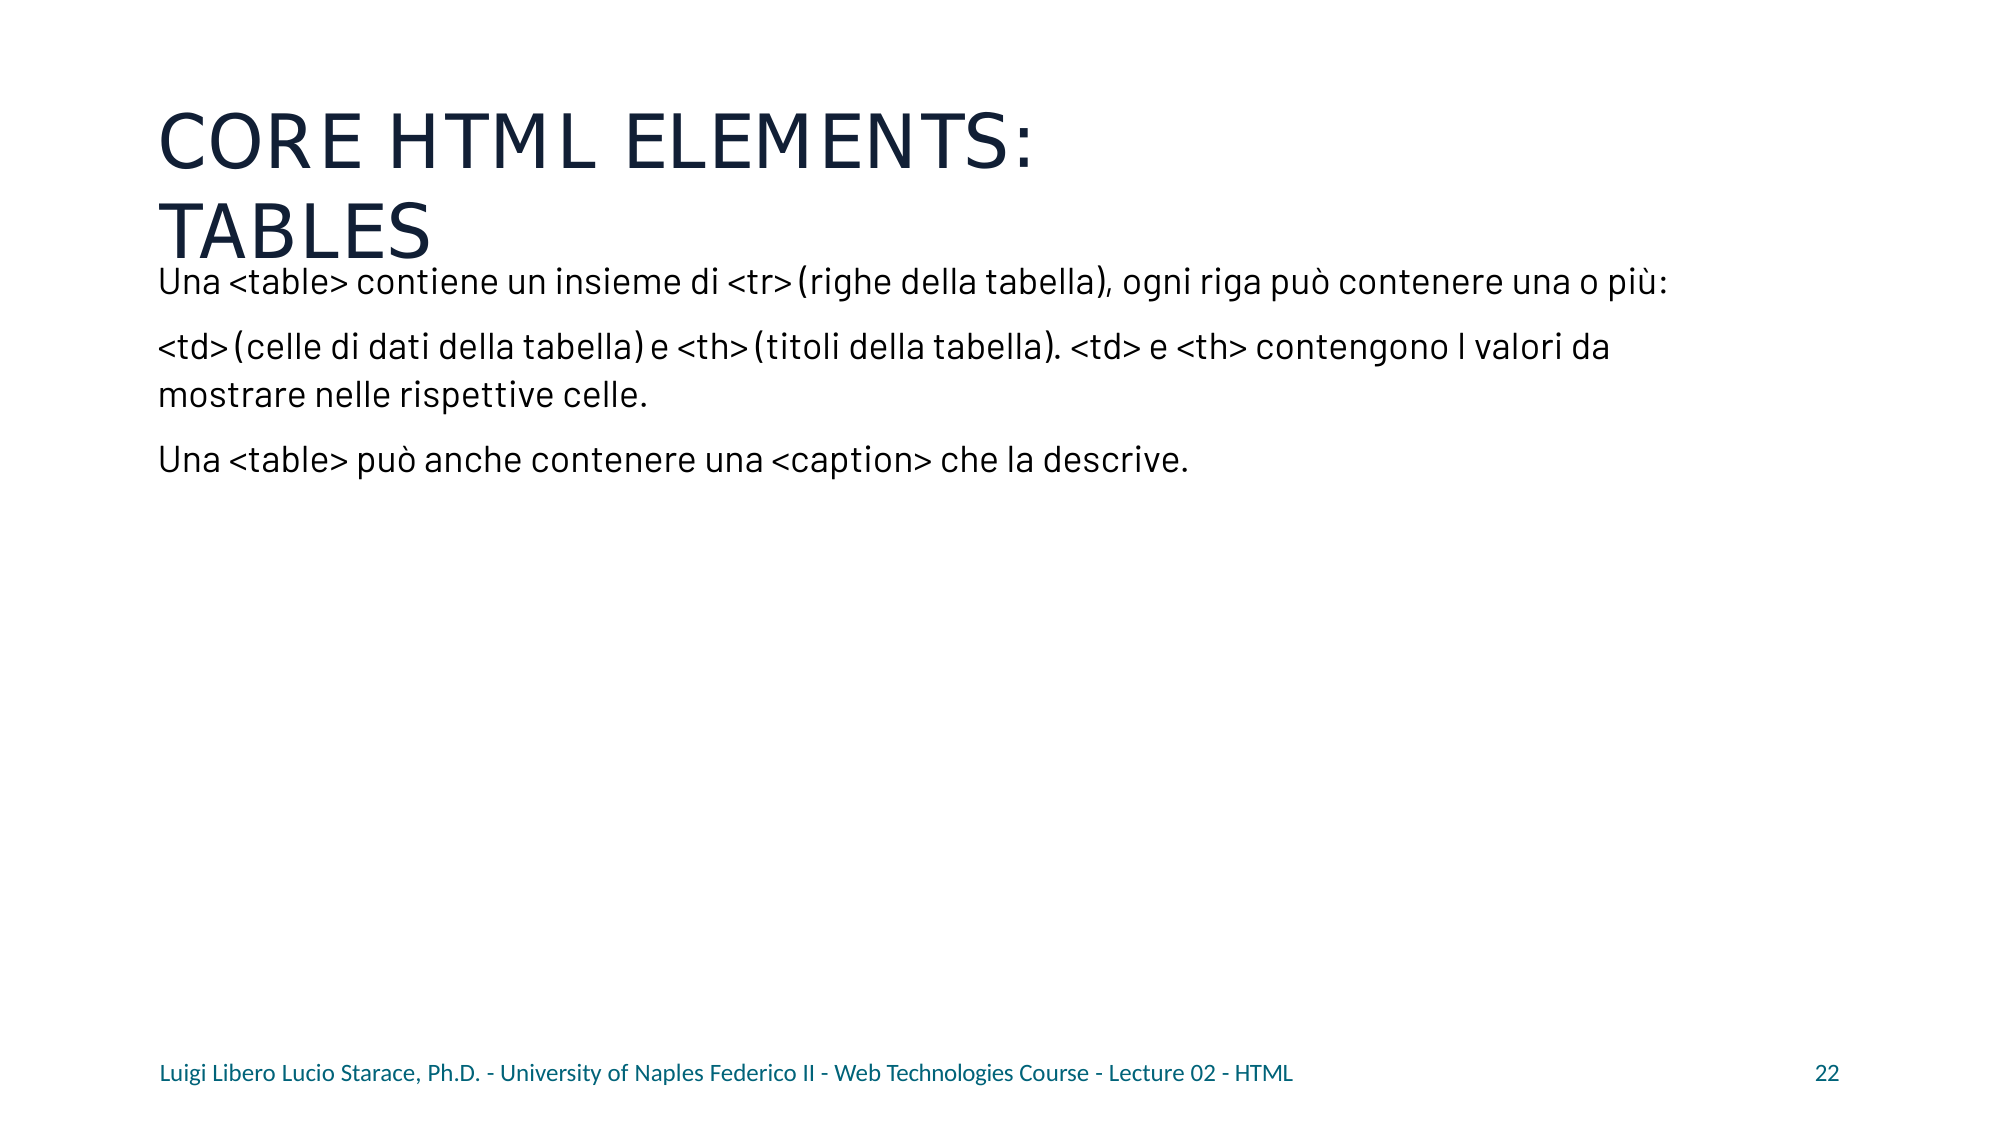

# CORE HTML ELEMENTS: TABLES
Una <table> contiene un insieme di <tr> (righe della tabella), ogni riga può contenere una o più:
<td> (celle di dati della tabella) e <th> (titoli della tabella). <td> e <th> contengono I valori da mostrare nelle rispettive celle.
Una <table> può anche contenere una <caption> che la descrive.
Luigi Libero Lucio Starace, Ph.D. - University of Naples Federico II - Web Technologies Course - Lecture 02 - HTML
22